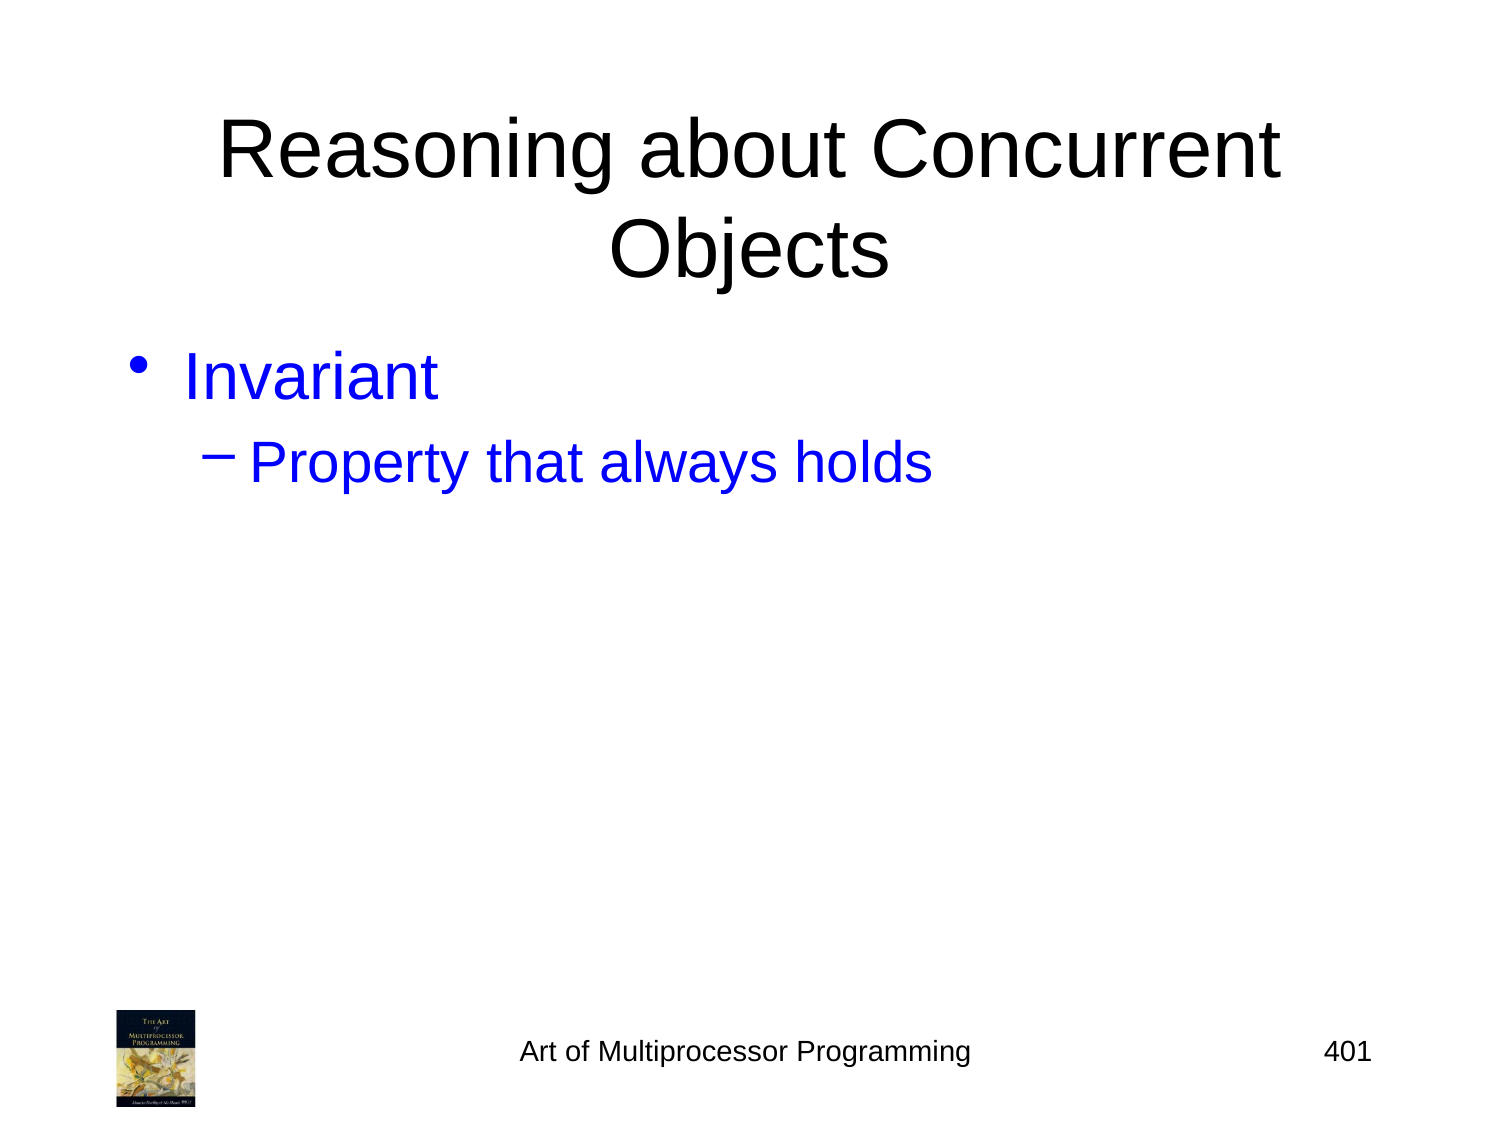

# Reasoning about Concurrent Objects
Invariant
Property that always holds
Art of Multiprocessor Programming
401